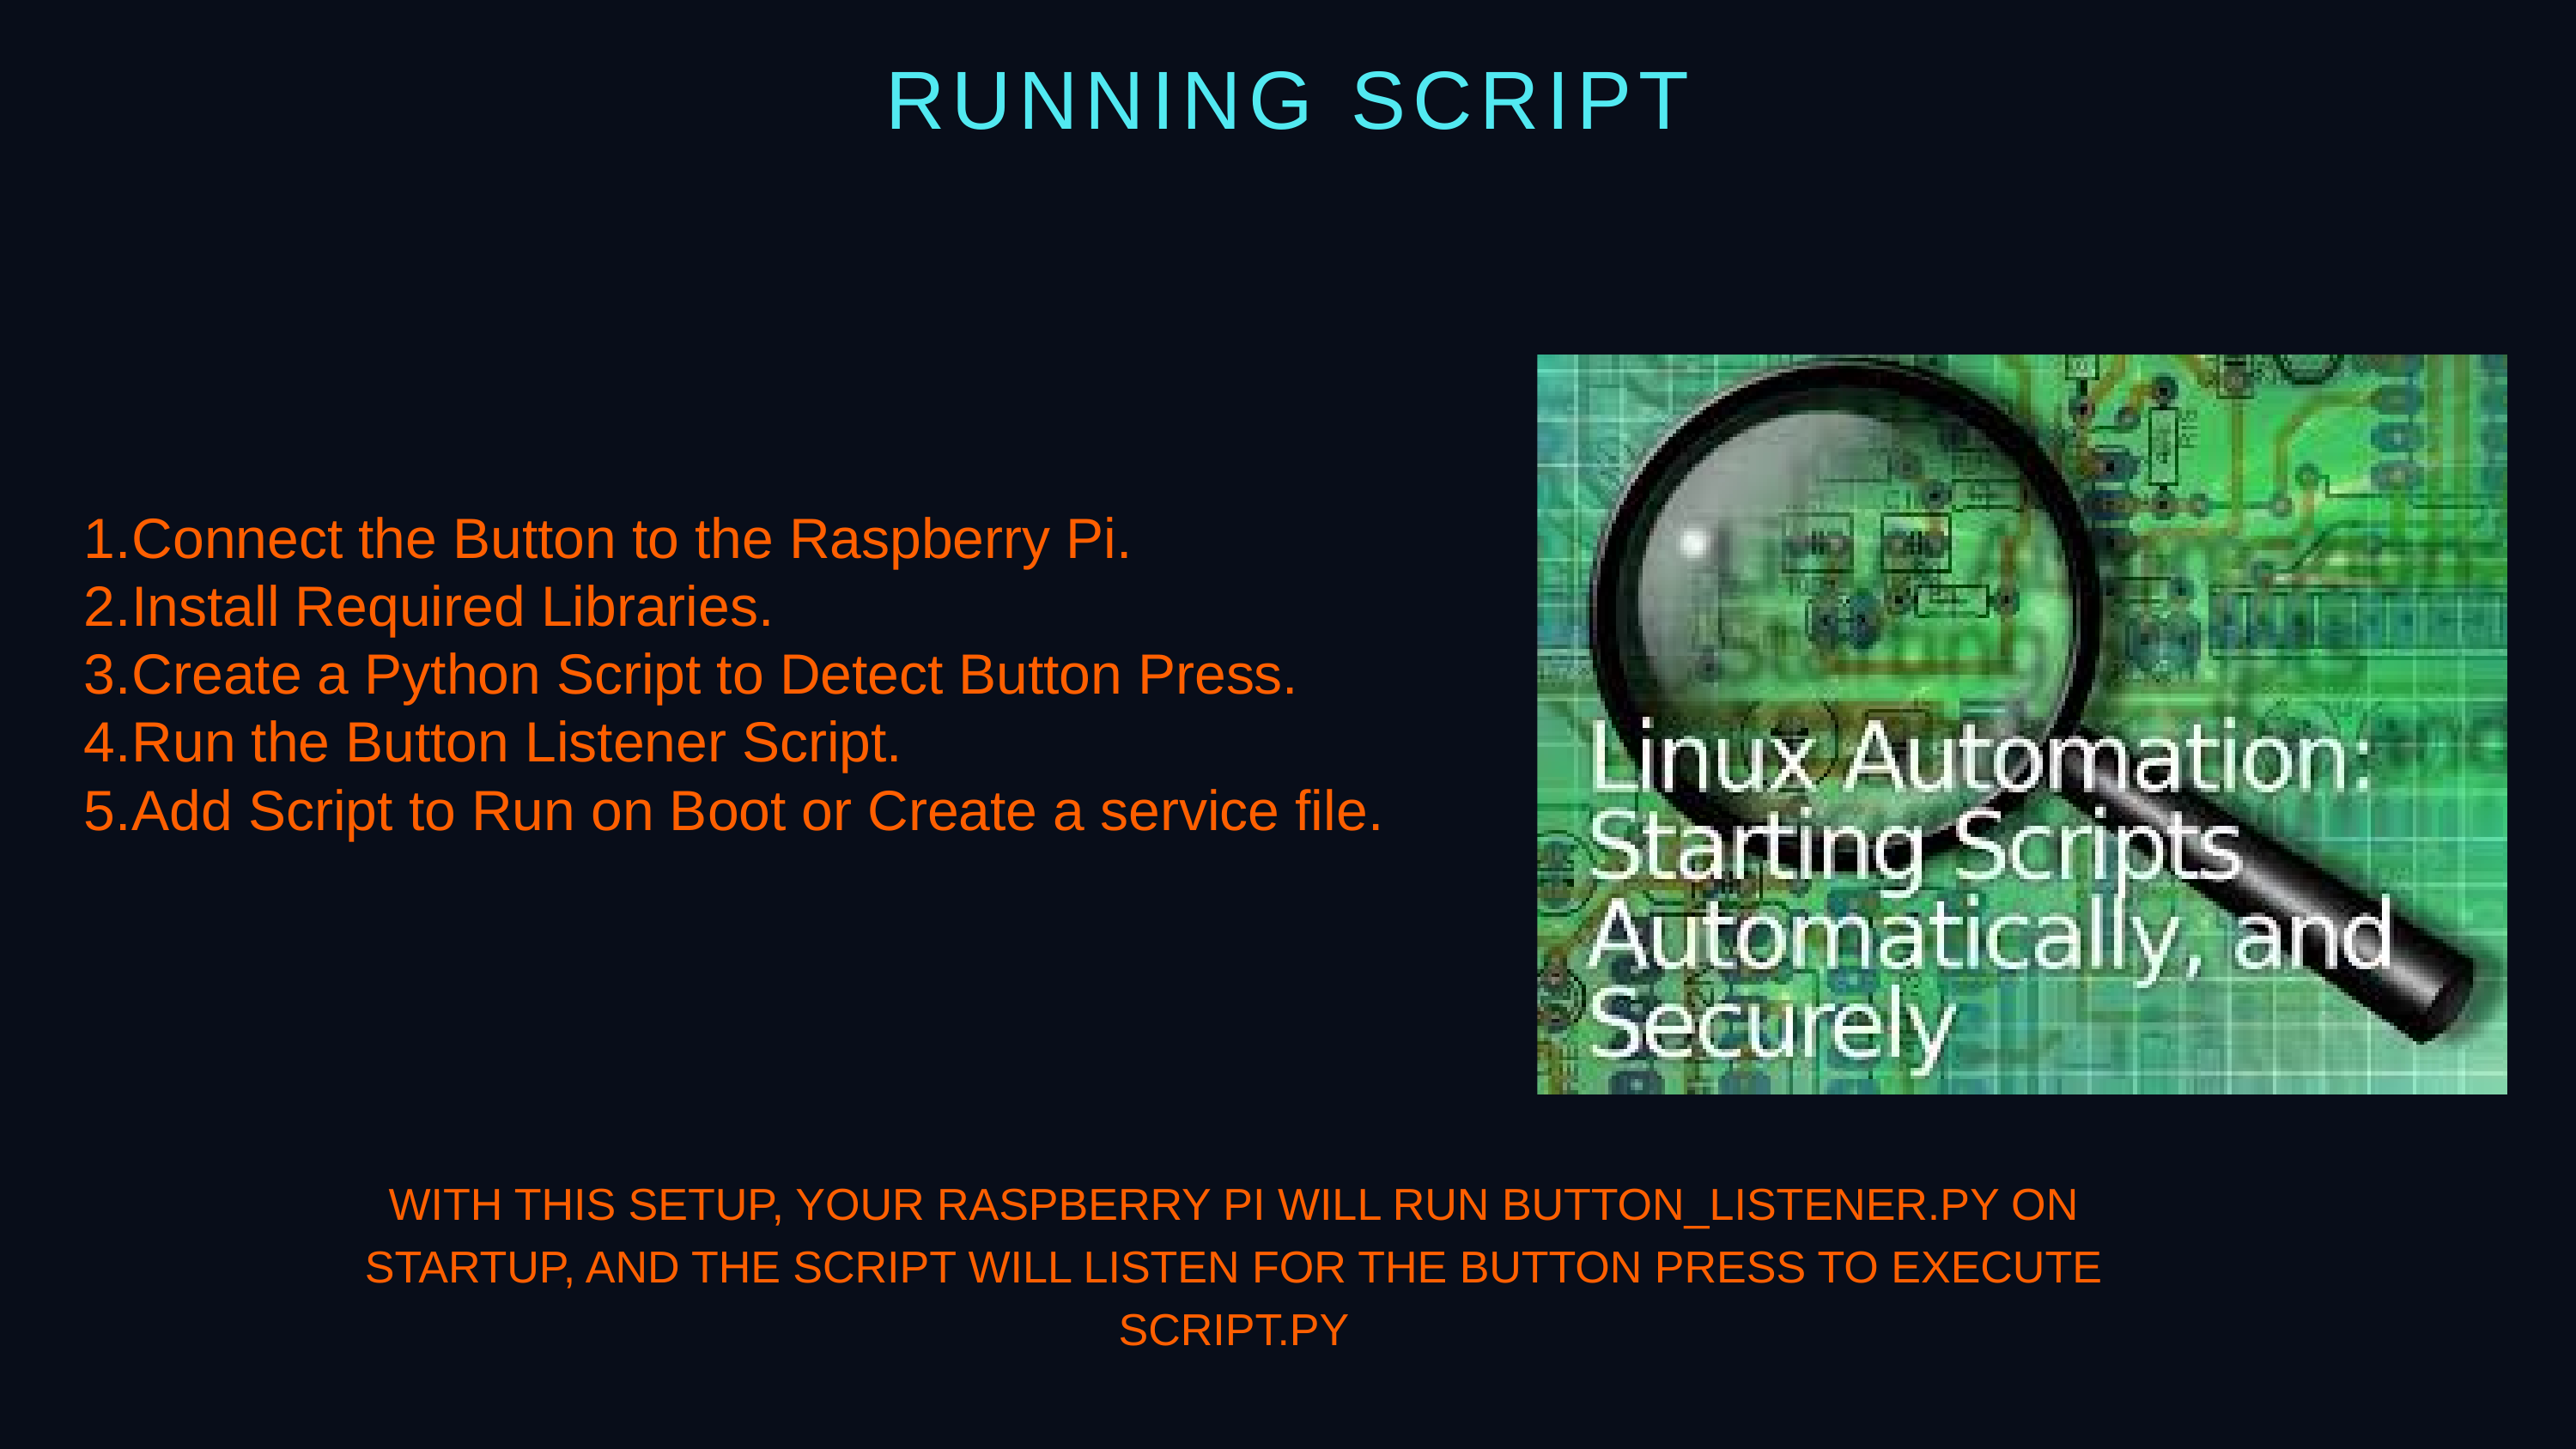

RUNNING SCRIPT

Connect the Button to the Raspberry Pi.
Install Required Libraries.
Create a Python Script to Detect Button Press.
Run the Button Listener Script.
Add Script to Run on Boot or Create a service file.

WITH THIS SETUP, YOUR RASPBERRY PI WILL RUN BUTTON_LISTENER.PY ON STARTUP, AND THE SCRIPT WILL LISTEN FOR THE BUTTON PRESS TO EXECUTE SCRIPT.PY